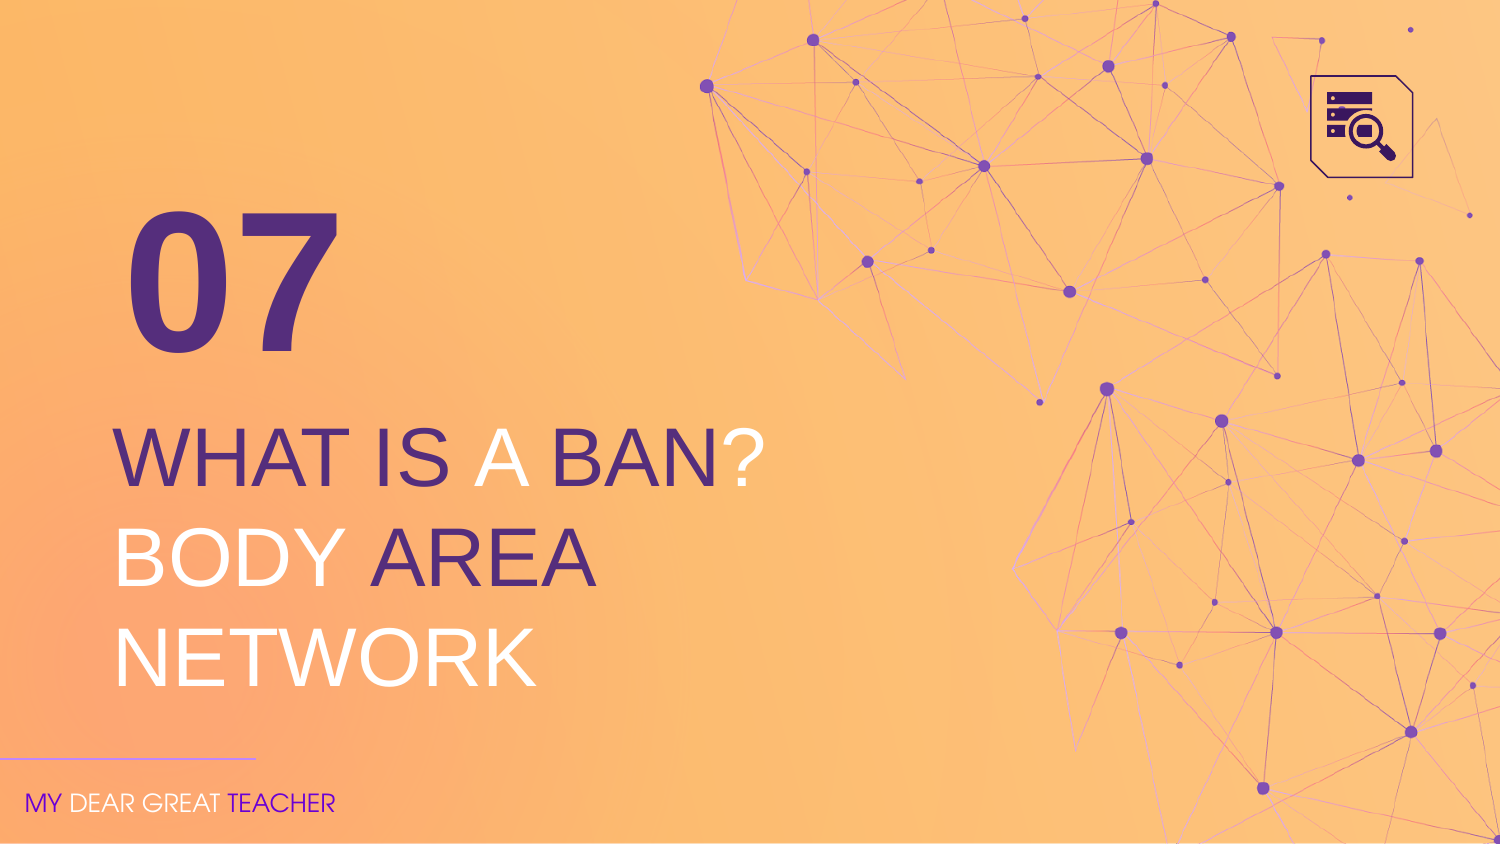

07
# WHAT IS A BAN? BODY AREA NETWORK
MY DEAR GREAT TEACHER